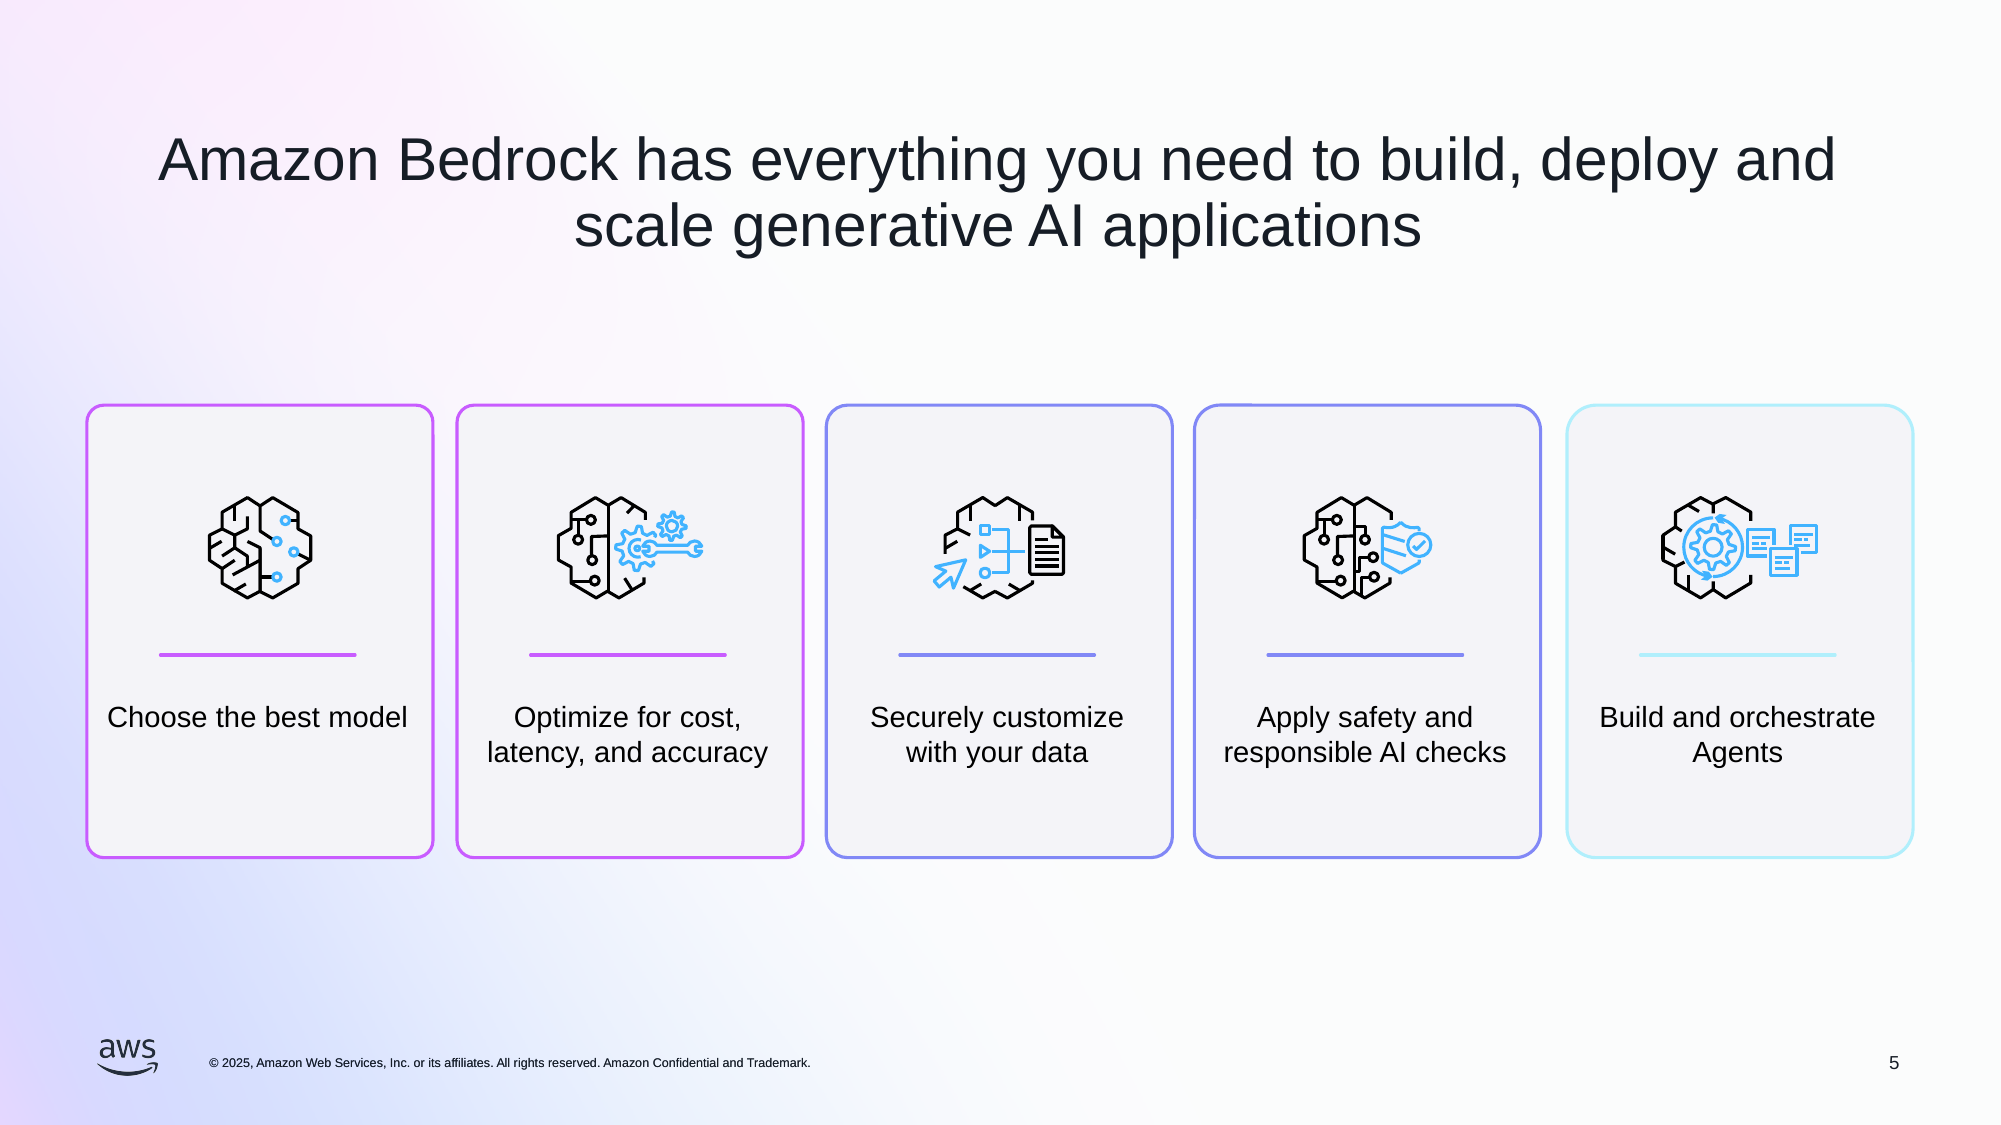

# Amazon Bedrock has everything you need to build, deploy and scale generative AI applications

Choose the best model
Optimize for cost, latency, and accuracy
Securely customize with your data
Apply safety and responsible AI checks
Build and orchestrate Agents
5